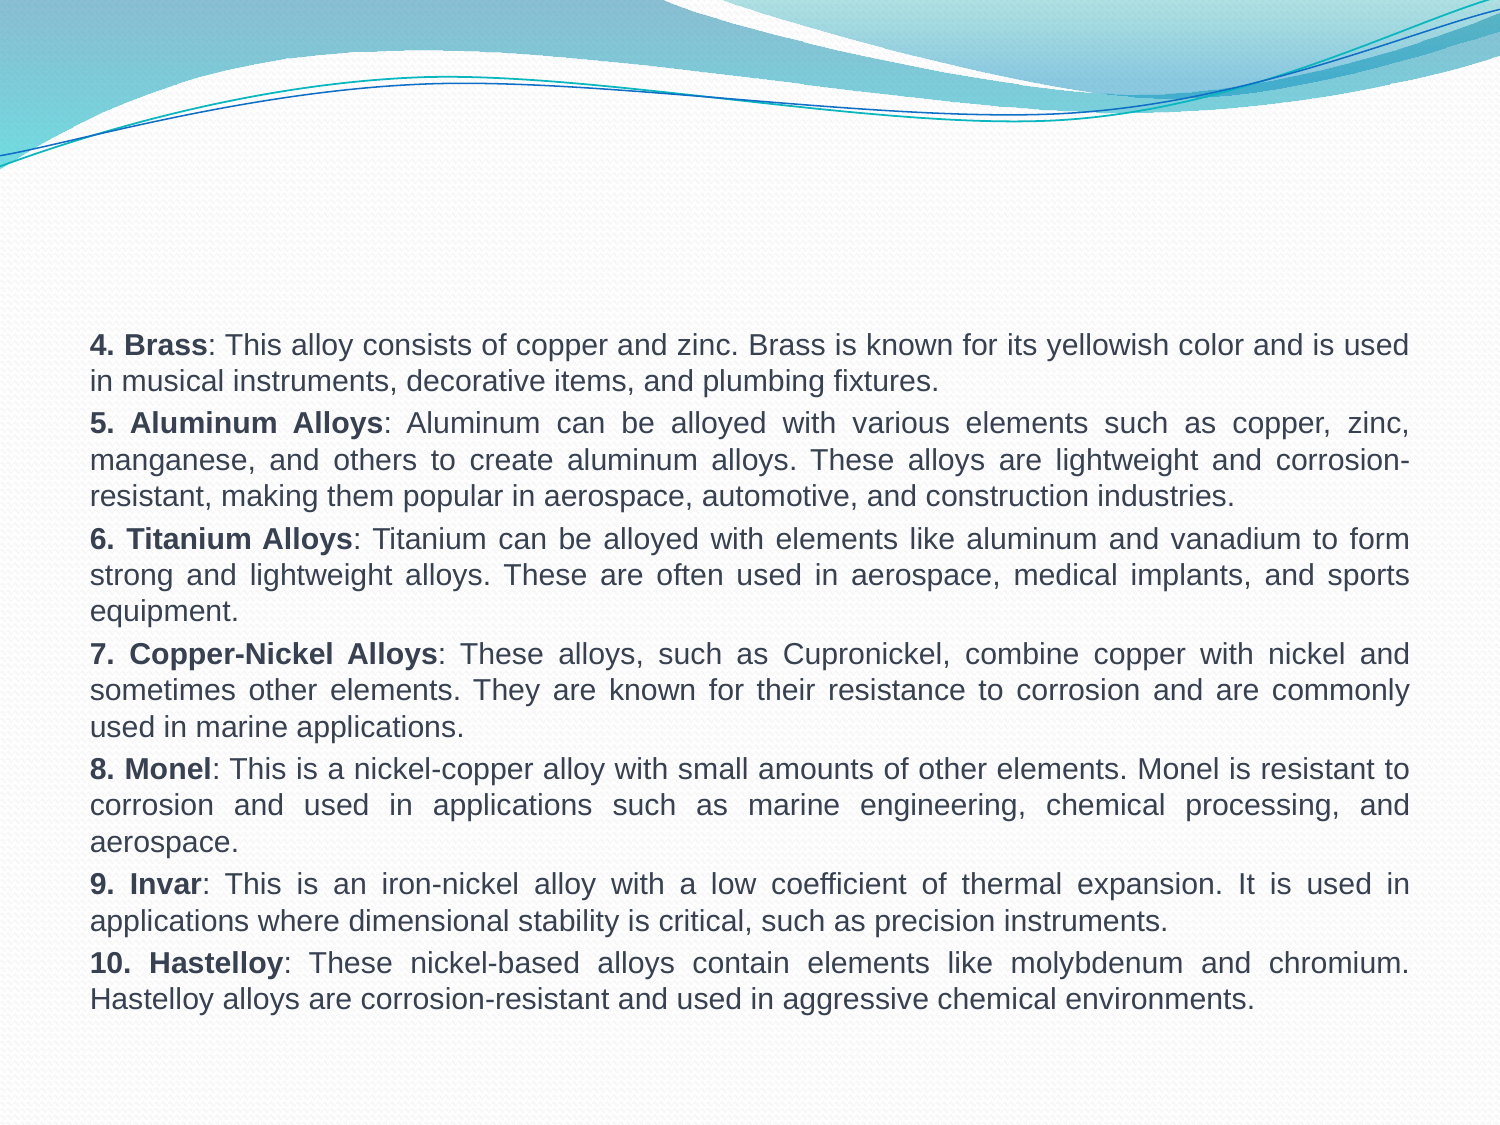

#
4. Brass: This alloy consists of copper and zinc. Brass is known for its yellowish color and is used in musical instruments, decorative items, and plumbing fixtures.
5. Aluminum Alloys: Aluminum can be alloyed with various elements such as copper, zinc, manganese, and others to create aluminum alloys. These alloys are lightweight and corrosion-resistant, making them popular in aerospace, automotive, and construction industries.
6. Titanium Alloys: Titanium can be alloyed with elements like aluminum and vanadium to form strong and lightweight alloys. These are often used in aerospace, medical implants, and sports equipment.
7. Copper-Nickel Alloys: These alloys, such as Cupronickel, combine copper with nickel and sometimes other elements. They are known for their resistance to corrosion and are commonly used in marine applications.
8. Monel: This is a nickel-copper alloy with small amounts of other elements. Monel is resistant to corrosion and used in applications such as marine engineering, chemical processing, and aerospace.
9. Invar: This is an iron-nickel alloy with a low coefficient of thermal expansion. It is used in applications where dimensional stability is critical, such as precision instruments.
10. Hastelloy: These nickel-based alloys contain elements like molybdenum and chromium. Hastelloy alloys are corrosion-resistant and used in aggressive chemical environments.